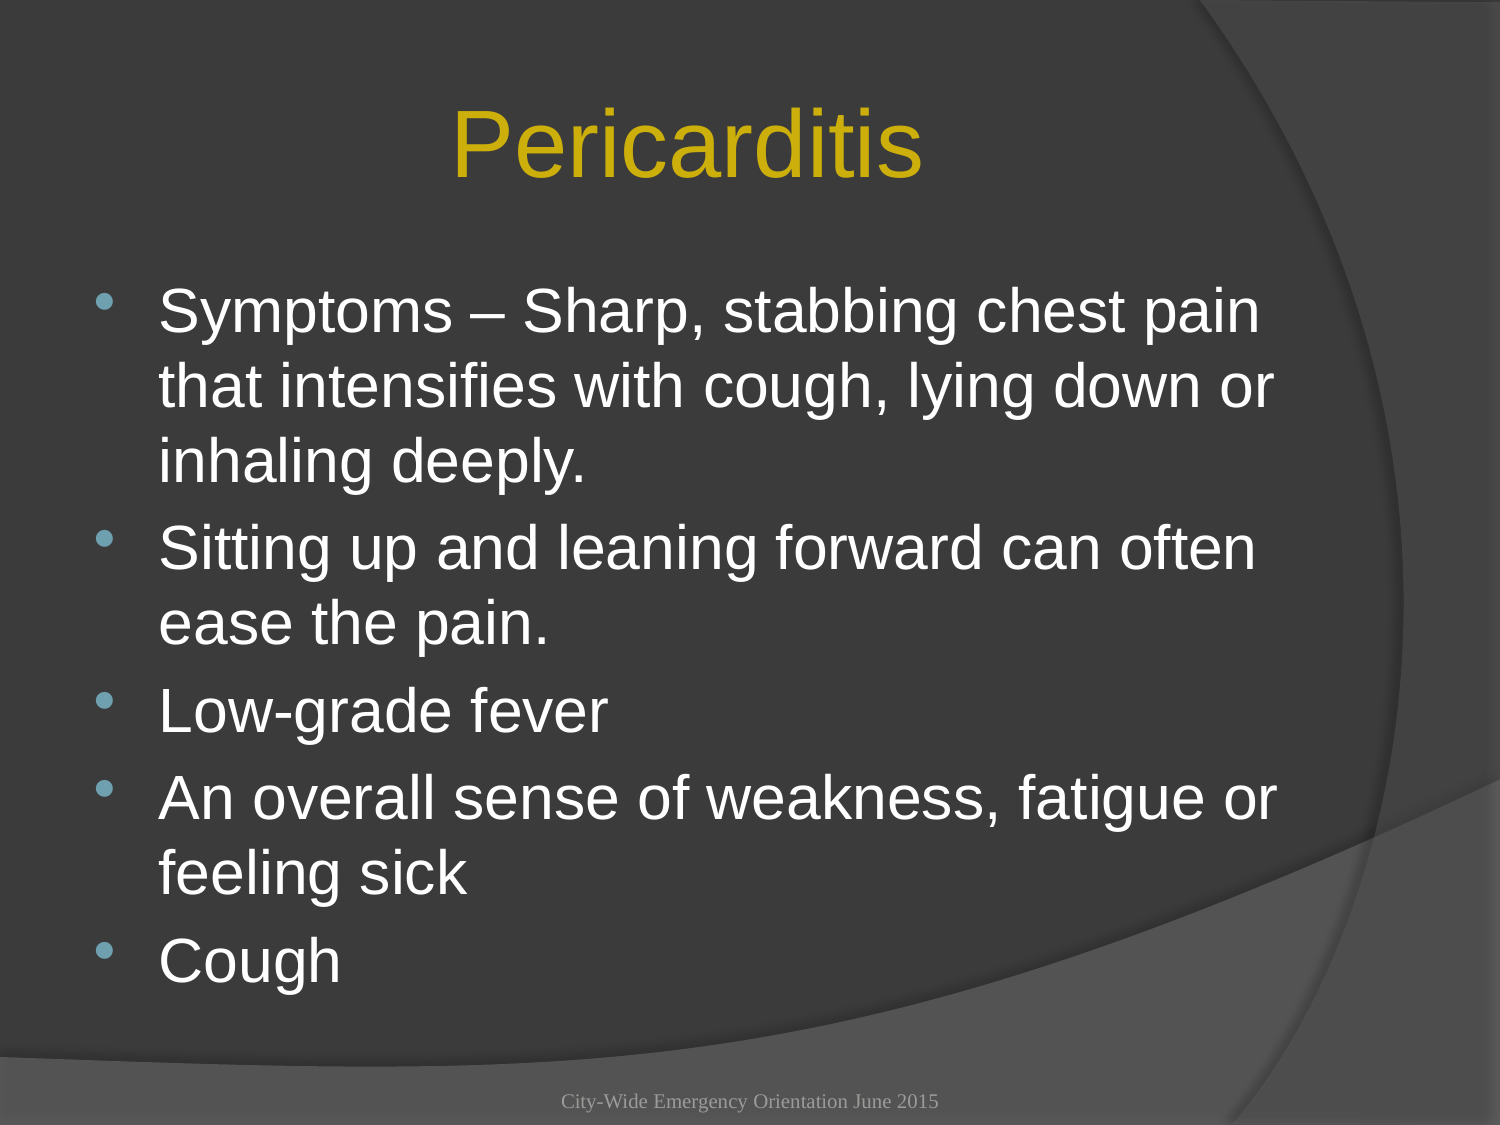

# Pericarditis
Symptoms – Sharp, stabbing chest pain that intensifies with cough, lying down or inhaling deeply.
Sitting up and leaning forward can often ease the pain.
Low-grade fever
An overall sense of weakness, fatigue or feeling sick
Cough
City-Wide Emergency Orientation June 2015